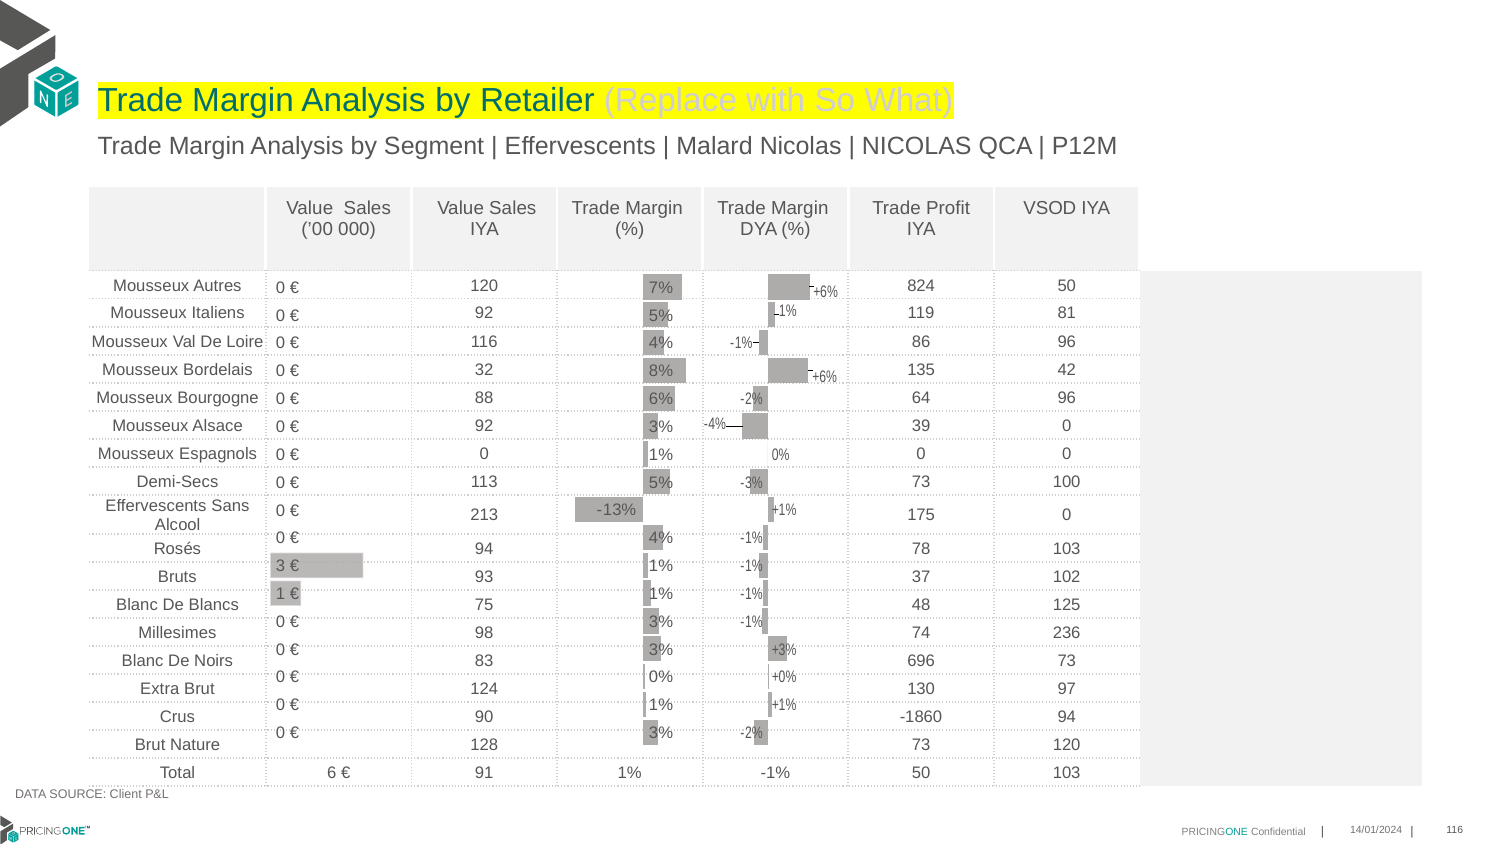

# Trade Margin Analysis by Retailer (Replace with So What)
Trade Margin Analysis by Segment | Effervescents | Malard Nicolas | NICOLAS QCA | P12M
|  | Value Sales (’00 000) | Value Sales IYA | Trade Margin (%) | Trade Margin DYA (%) | Trade Profit IYA | VSOD IYA |  |
| --- | --- | --- | --- | --- | --- | --- | --- |
| Mousseux Autres |  | 120 |  |  | 824 | 50 |  |
| Mousseux Italiens |  | 92 |  |  | 119 | 81 |  |
| Mousseux Val De Loire |  | 116 |  |  | 86 | 96 |  |
| Mousseux Bordelais |  | 32 |  |  | 135 | 42 |  |
| Mousseux Bourgogne |  | 88 |  |  | 64 | 96 |  |
| Mousseux Alsace |  | 92 |  |  | 39 | 0 |  |
| Mousseux Espagnols |  | 0 |  |  | 0 | 0 |  |
| Demi-Secs |  | 113 |  |  | 73 | 100 |  |
| Effervescents Sans Alcool |  | 213 |  |  | 175 | 0 |  |
| Rosés |  | 94 |  |  | 78 | 103 |  |
| Bruts |  | 93 |  |  | 37 | 102 |  |
| Blanc De Blancs |  | 75 |  |  | 48 | 125 |  |
| Millesimes |  | 98 |  |  | 74 | 236 |  |
| Blanc De Noirs |  | 83 |  |  | 696 | 73 |  |
| Extra Brut |  | 124 |  |  | 130 | 97 |  |
| Crus |  | 90 |  |  | -1860 | 94 |  |
| Brut Nature |  | 128 |  |  | 73 | 120 |  |
| Total | 6 € | 91 | 1% | -1% | 50 | 103 |  |

### Chart

| Category | Trade Margin DYA |
|---|---|
| Mousseux Autres | 0.062493635083208265 |
| Mousseux Italiens | 0.010336291620399875 |
| Mousseux Val De Loire | -0.013229129971210958 |
| Mousseux Bordelais | 0.06058761577640562 |
| Mousseux Bourgogne | -0.021844998434509176 |
| Mousseux Alsace | -0.037917465882923204 |
| Mousseux Espagnols | 0.0 |
| Demi-Secs | -0.026776903897525482 |
| Effervescents Sans Alcool | 0.008977760200322454 |
| Rosés | -0.007548190861010724 |
| Bruts | -0.013573127391295604 |
| Blanc De Blancs | -0.007485812833275164 |
| Millesimes | -0.00835323712327439 |
| Blanc De Noirs | 0.028515035844809373 |
| Extra Brut | 0.0002003335088786003 |
| Crus | 0.006448196481271351 |
| Brut Nature | -0.021072595984676402 |
| None | None |

### Chart

| Category | Trade Margin % |
|---|---|
| Mousseux Autres | 0.0726 |
| Mousseux Italiens | 0.046 |
| Mousseux Val De Loire | 0.0393 |
| Mousseux Bordelais | 0.0793 |
| Mousseux Bourgogne | 0.0589 |
| Mousseux Alsace | 0.0281 |
| Mousseux Espagnols | 0.01 |
| Demi-Secs | 0.049 |
| Effervescents Sans Alcool | -0.1262 |
| Rosés | 0.0364 |
| Bruts | 0.0089 |
| Blanc De Blancs | 0.0145 |
| Millesimes | 0.0302 |
| Blanc De Noirs | 0.0323 |
| Extra Brut | 0.0044 |
| Crus | 0.0061 |
| Brut Nature | 0.0282 |
| None | None |

### Chart

| Category | Value Sales |
|---|---|
| Mousseux Autres | 0.0 |
| Mousseux Italiens | 0.0 |
| Mousseux Val De Loire | 0.0 |
| Mousseux Bordelais | 0.0 |
| Mousseux Bourgogne | 0.0 |
| Mousseux Alsace | 0.0 |
| Mousseux Espagnols | 0.0 |
| Demi-Secs | 0.0 |
| Effervescents Sans Alcool | 0.0 |
| Rosés | 0.0 |
| Bruts | 3.0 |
| Blanc De Blancs | 1.0 |
| Millesimes | 0.0 |
| Blanc De Noirs | 0.0 |
| Extra Brut | 0.0 |
| Crus | 0.0 |
| Brut Nature | 0.0 |
| None | None |
DATA SOURCE: Client P&L

14/01/2024
116